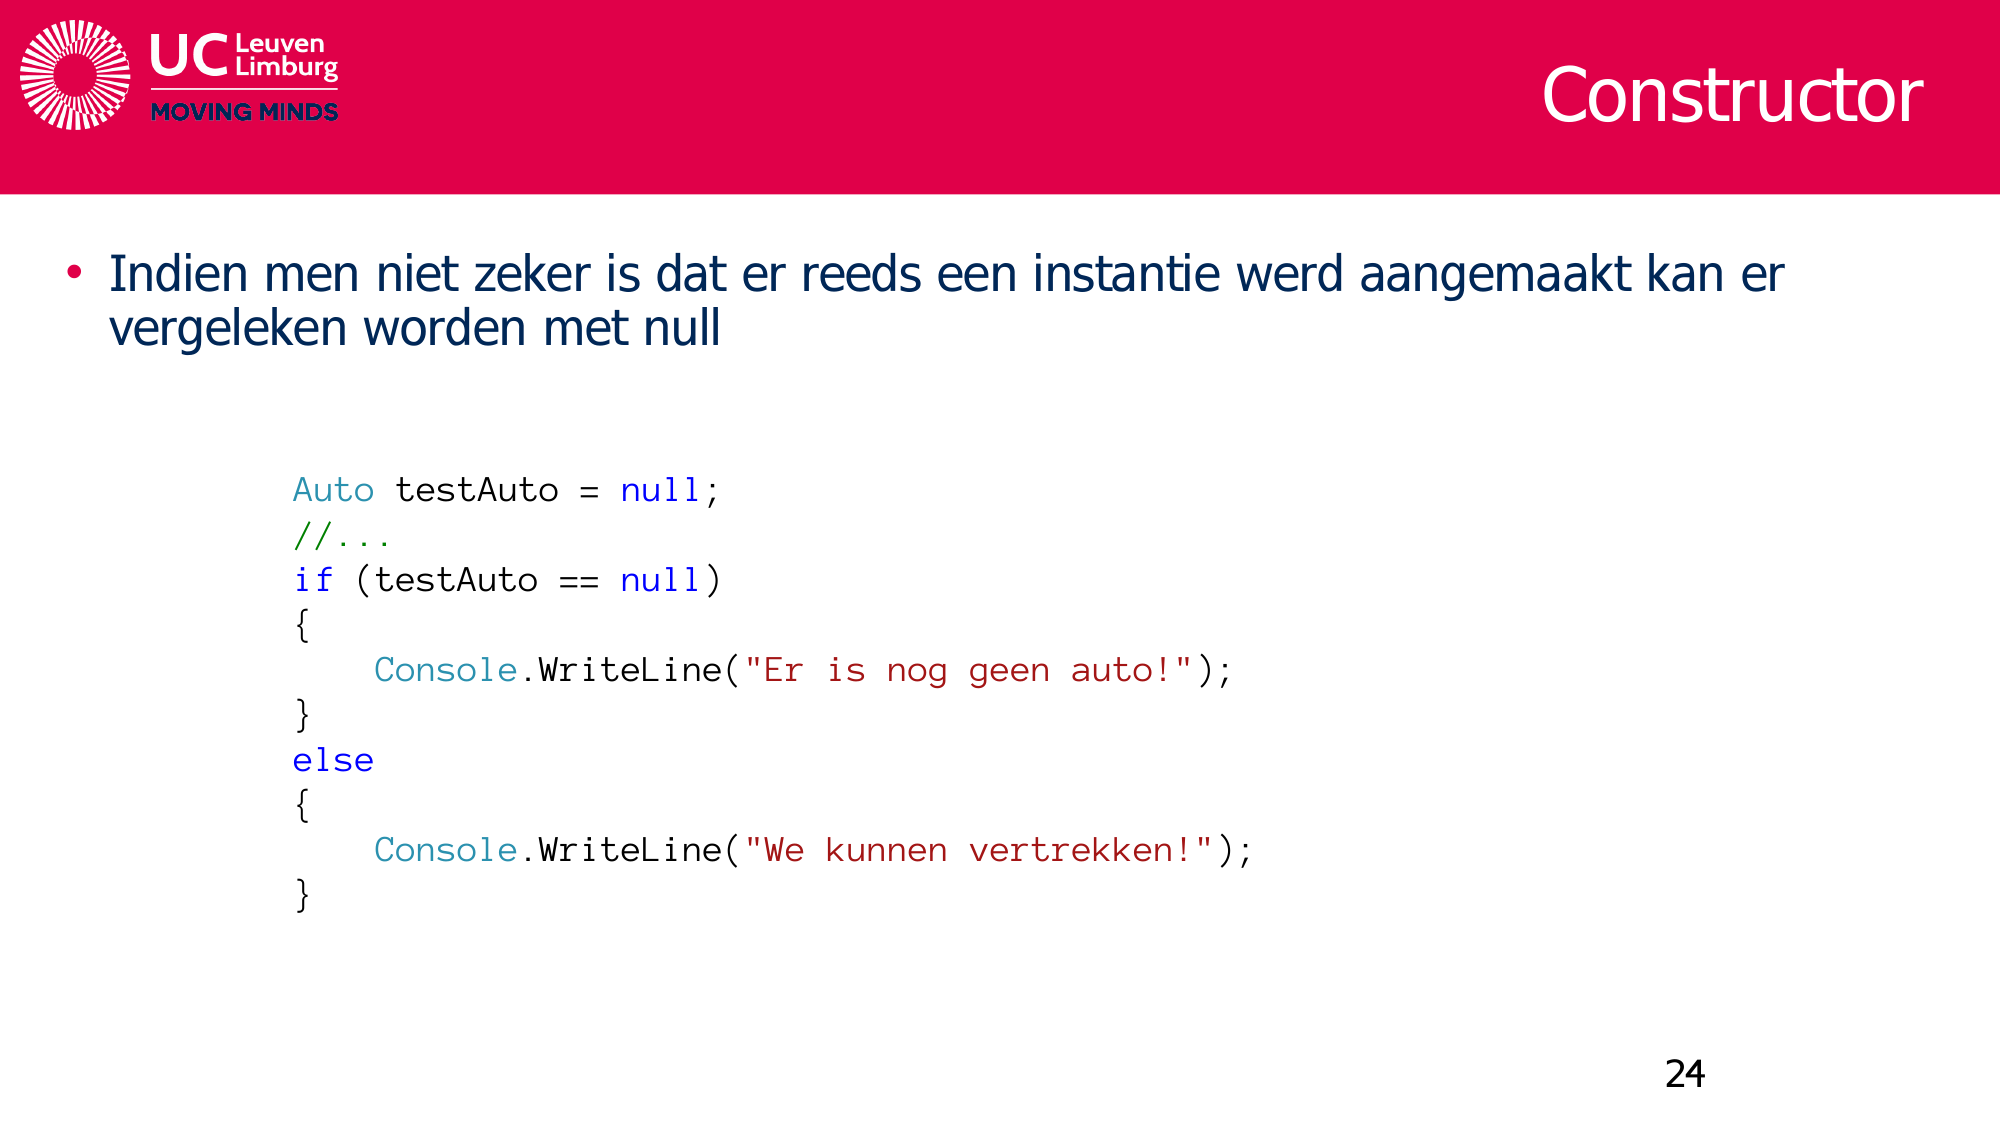

# Constructor
Indien men niet zeker is dat er reeds een instantie werd aangemaakt kan er vergeleken worden met null

Auto testAuto = null;
//...
if (testAuto == null)
{
    Console.WriteLine("Er is nog geen auto!");
}
else
{
    Console.WriteLine("We kunnen vertrekken!");
}
24